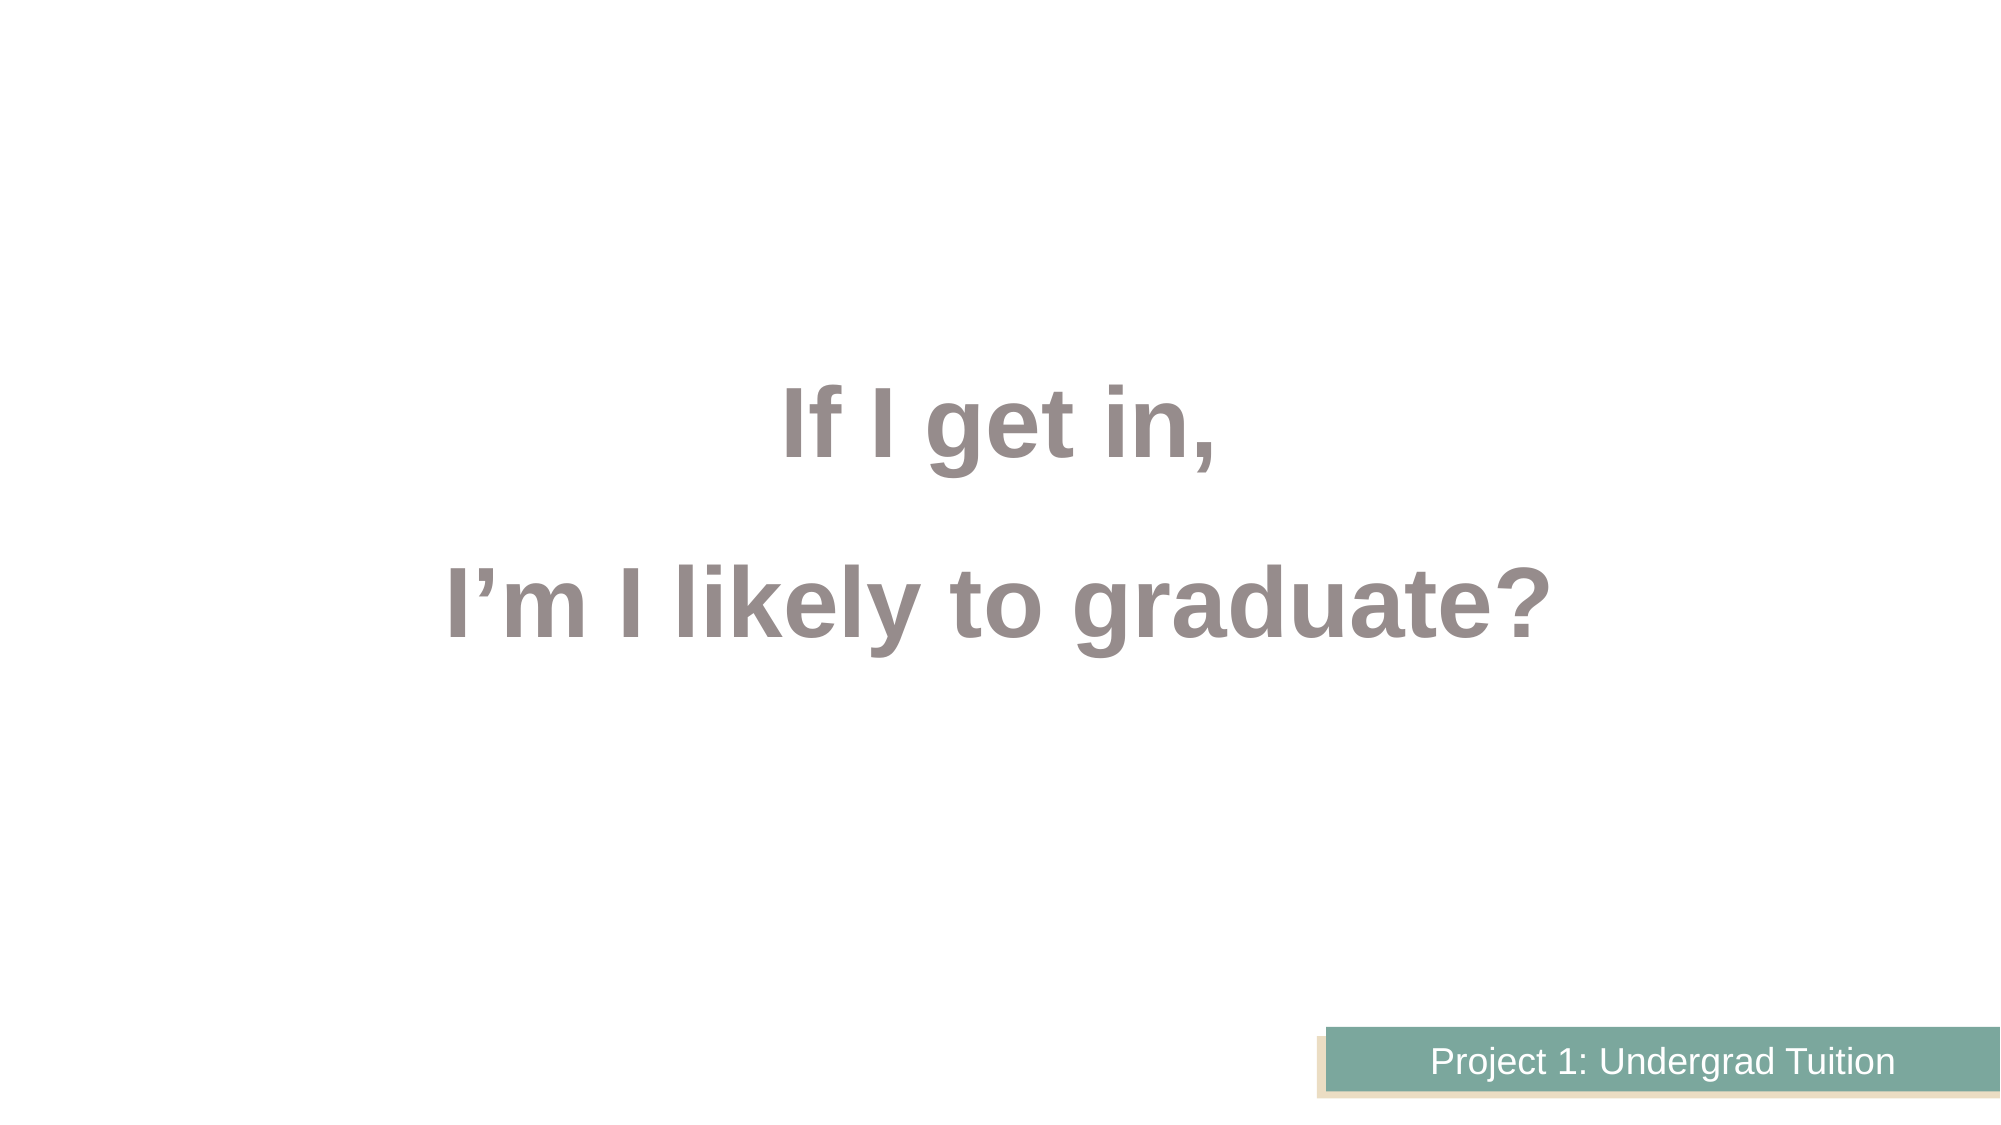

If I get in,
I’m I likely to graduate?